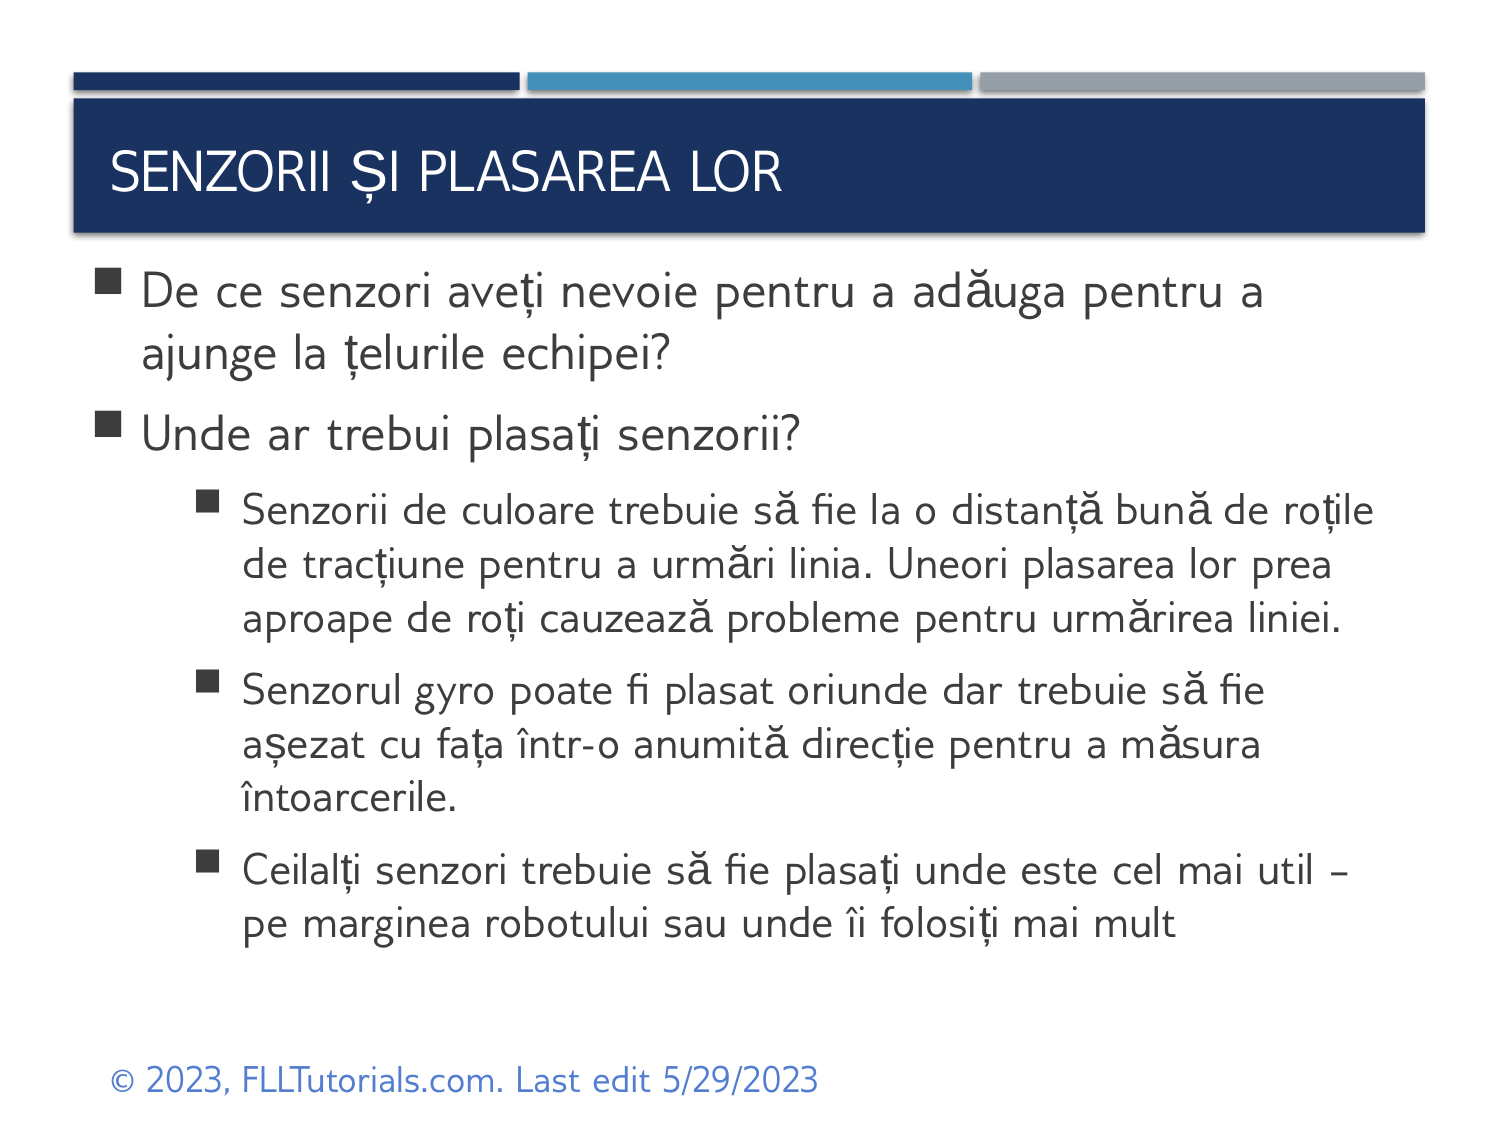

# Senzorii și plasarea lor
De ce senzori aveți nevoie pentru a adăuga pentru a ajunge la țelurile echipei?
Unde ar trebui plasați senzorii?
Senzorii de culoare trebuie să fie la o distanță bună de roțile de tracțiune pentru a urmări linia. Uneori plasarea lor prea aproape de roți cauzează probleme pentru urmărirea liniei.
Senzorul gyro poate fi plasat oriunde dar trebuie să fie așezat cu fața într-o anumită direcție pentru a măsura întoarcerile.
Ceilalți senzori trebuie să fie plasați unde este cel mai util – pe marginea robotului sau unde îi folosiți mai mult
© 2023, FLLTutorials.com. Last edit 5/29/2023